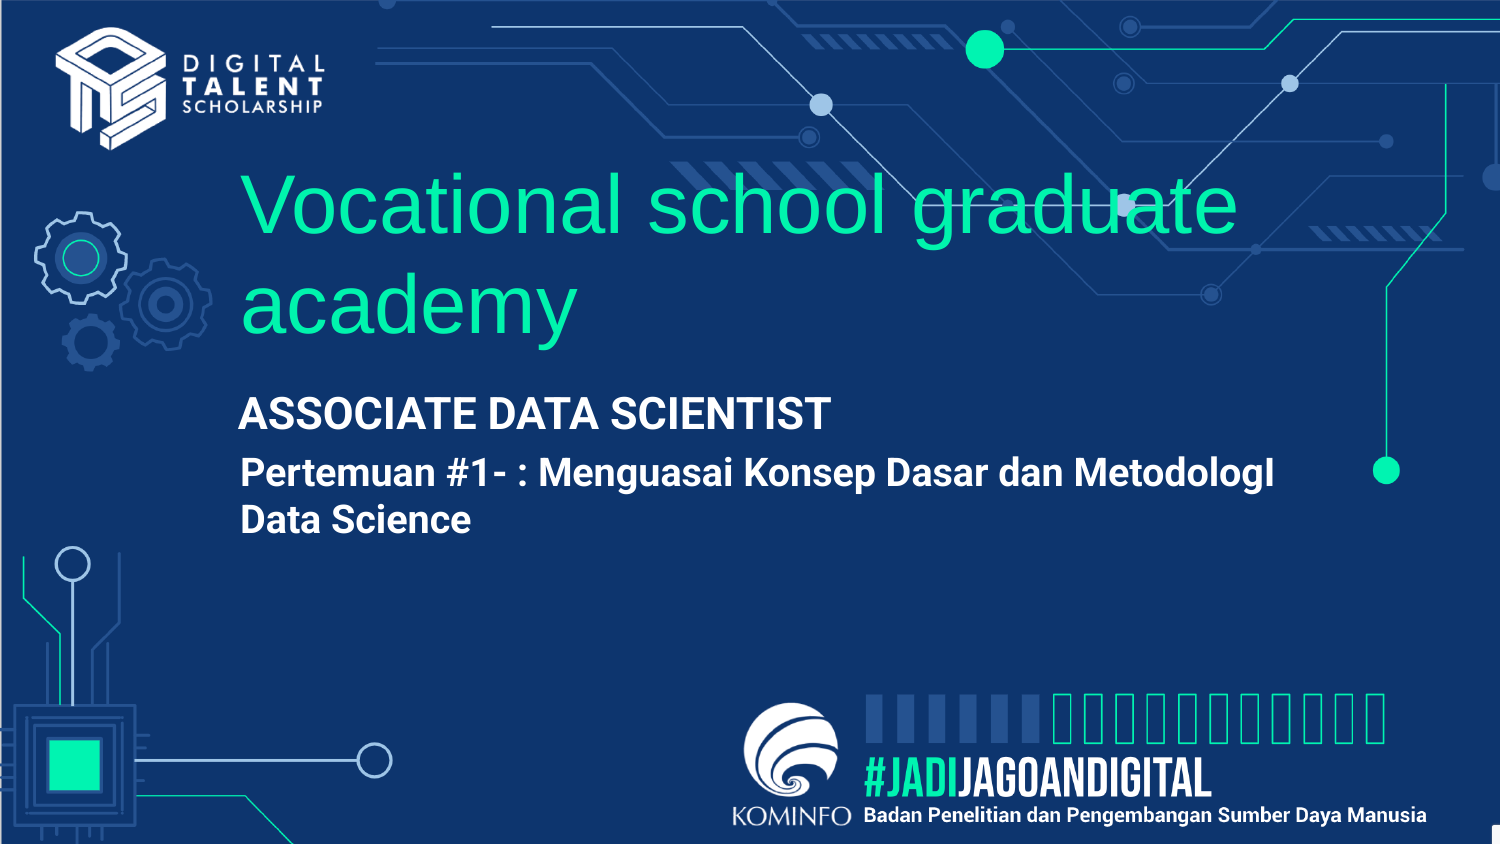

# Vocational school graduate academy
ASSOCIATE DATA SCIENTIST
Pertemuan #1- : Menguasai Konsep Dasar dan MetodologI Data Science